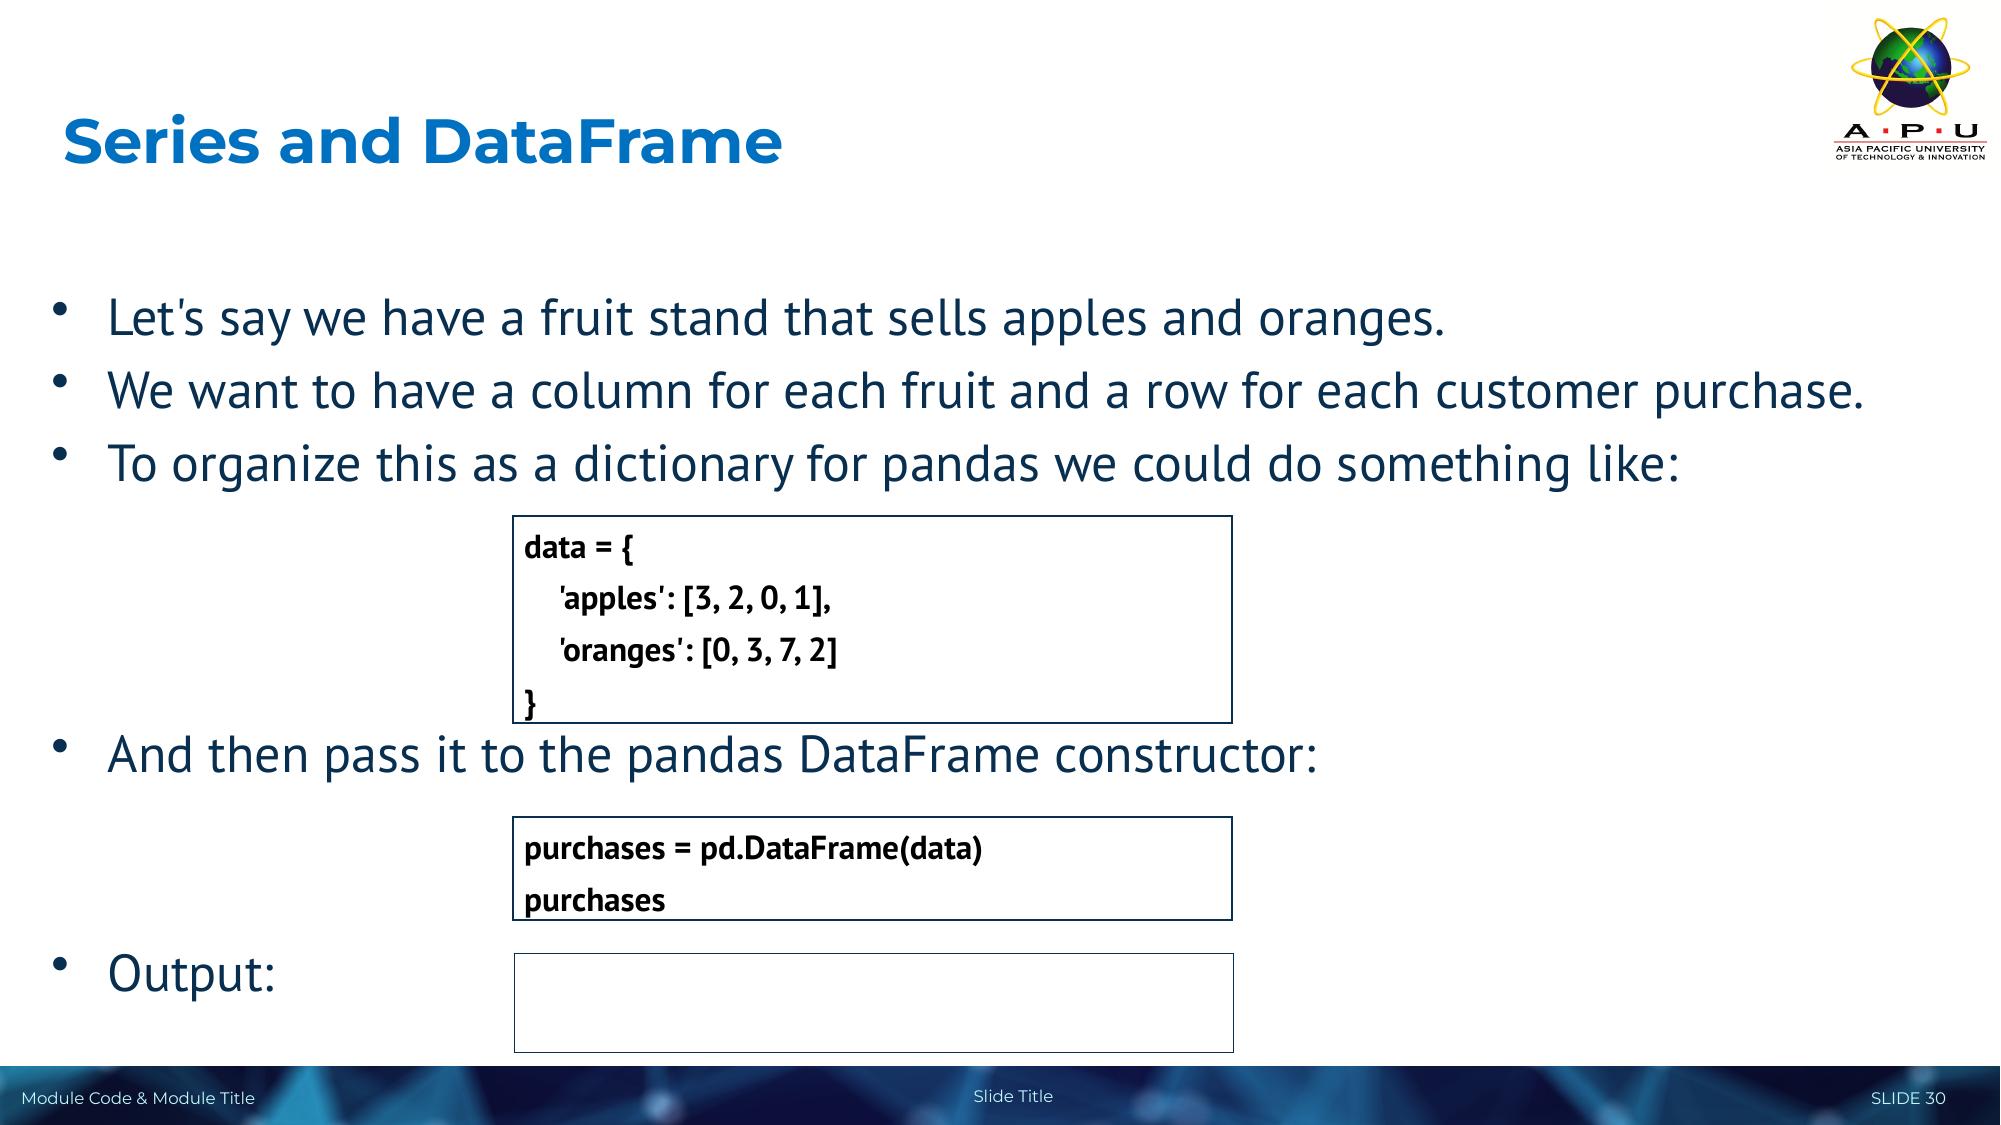

# Series and DataFrame
Let's say we have a fruit stand that sells apples and oranges.
We want to have a column for each fruit and a row for each customer purchase.
To organize this as a dictionary for pandas we could do something like:

And then pass it to the pandas DataFrame constructor:

Output:
| data = { 'apples': [3, 2, 0, 1], 'oranges': [0, 3, 7, 2] } |
| --- |
| purchases = pd.DataFrame(data) purchases |
| --- |
|  |
| --- |